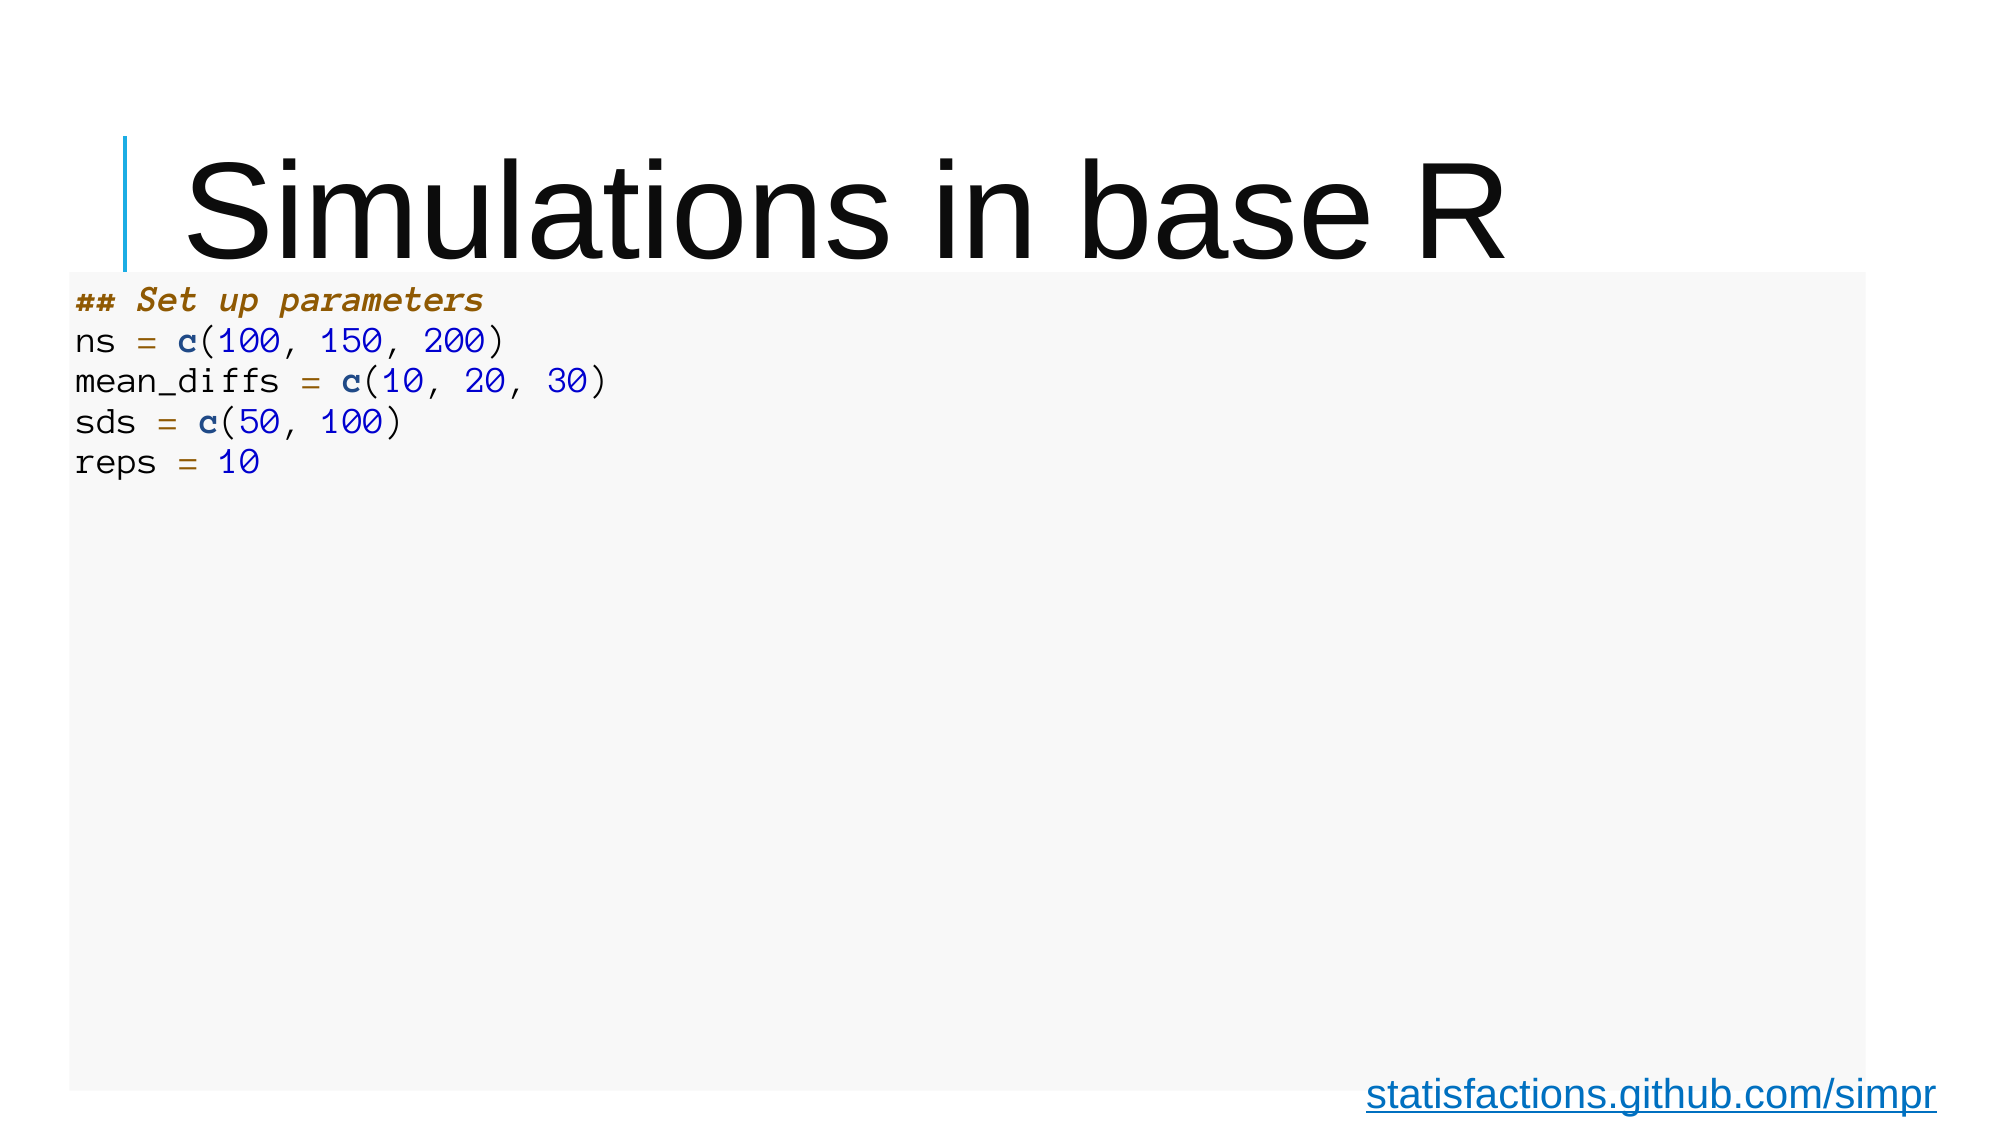

# Simulations in base R
## Set up parameters ns = c(100, 150, 200) mean_diffs = c(10, 20, 30) sds = c(50, 100) reps = 10
statisfactions.github.com/simpr